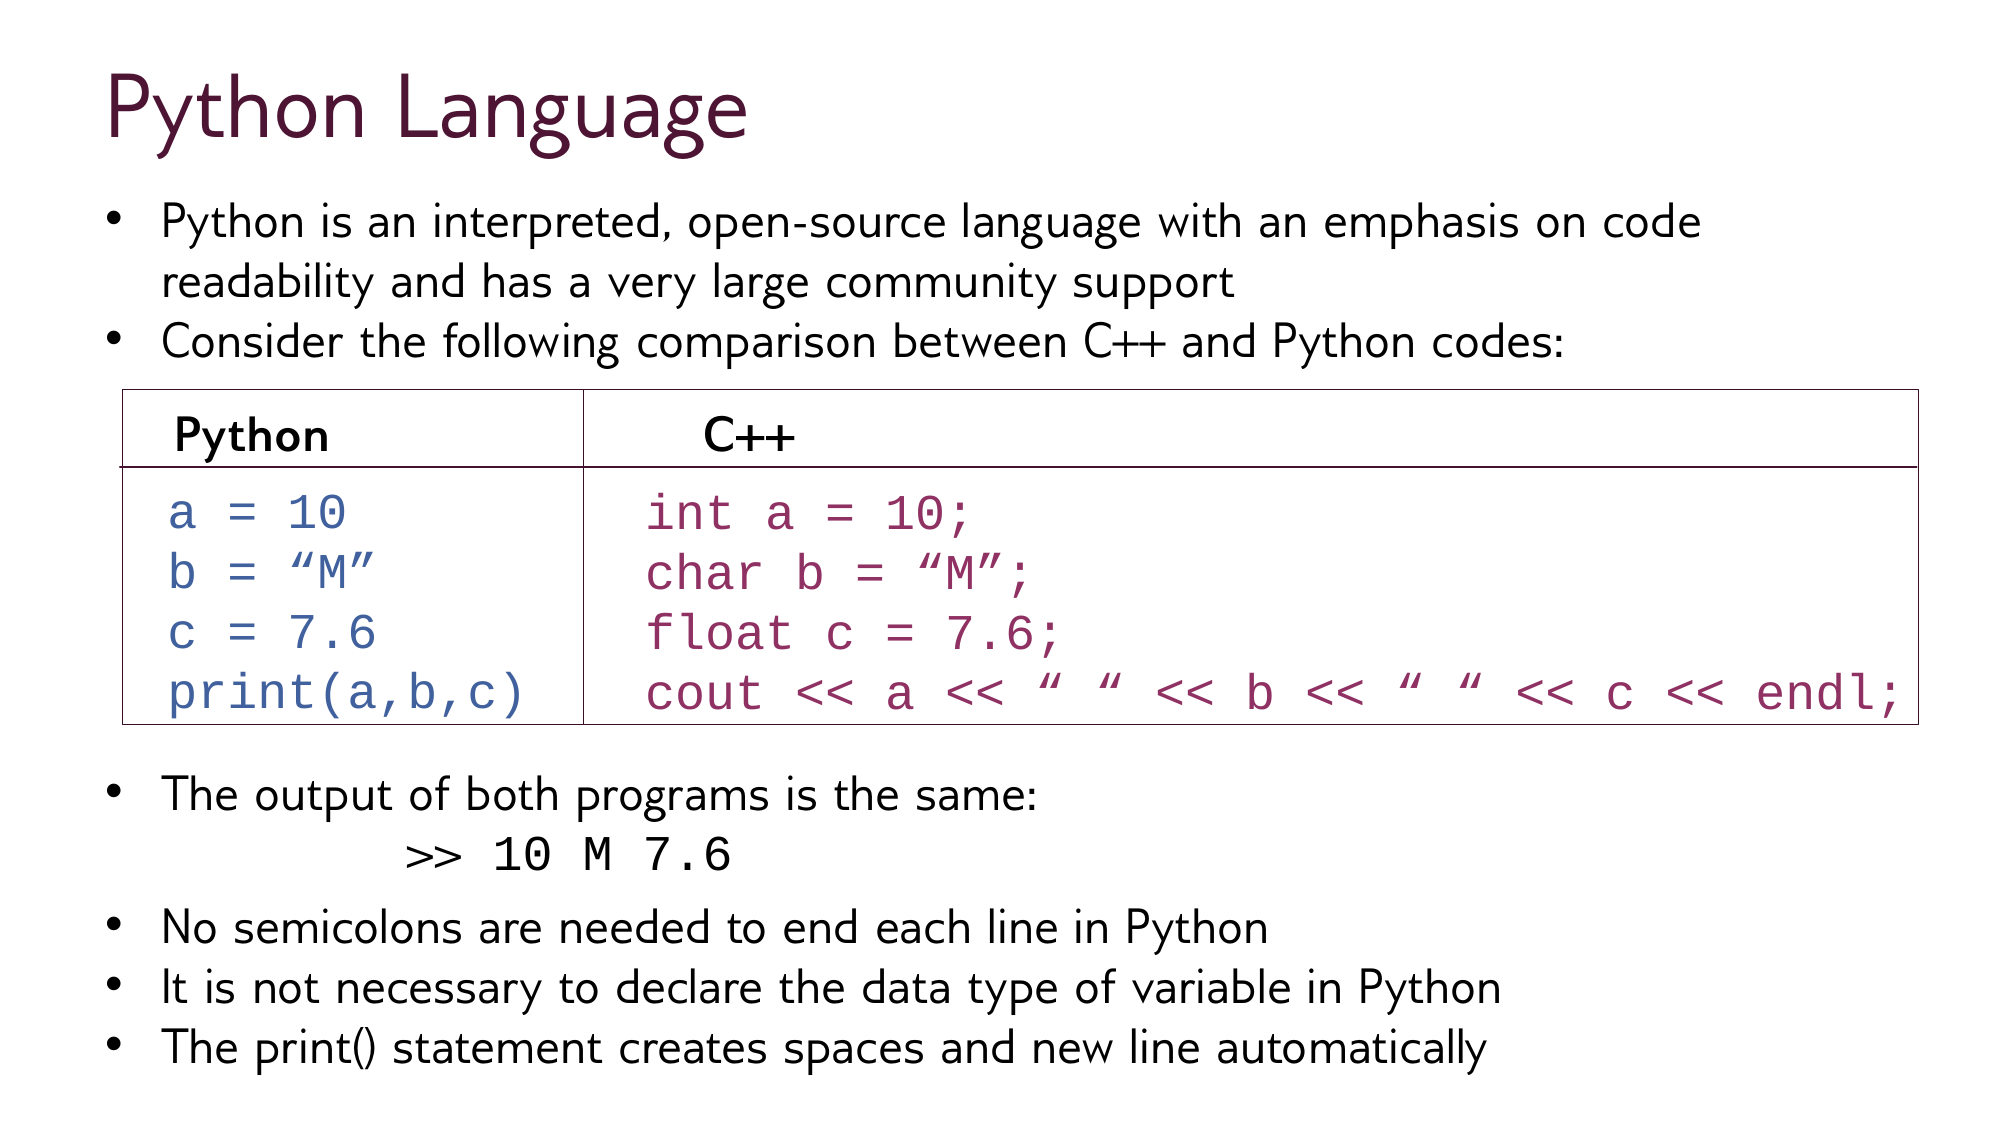

Python Language
Python is an interpreted, open-source language with an emphasis on code readability and has a very large community support
Consider the following comparison between C++ and Python codes:

    Python                       C++
a = 10
b = “M”
c = 7.6
print(a,b,c)
int a = 10;
char b = “M”;
float c = 7.6;
cout << a << “ “ << b << “ “ << c << endl;
The output of both programs is the same:
		>>  10 M 7.6
No semicolons are needed to end each line in Python
It is not necessary to declare the data type of variable in Python
The print() statement creates spaces and new line automatically